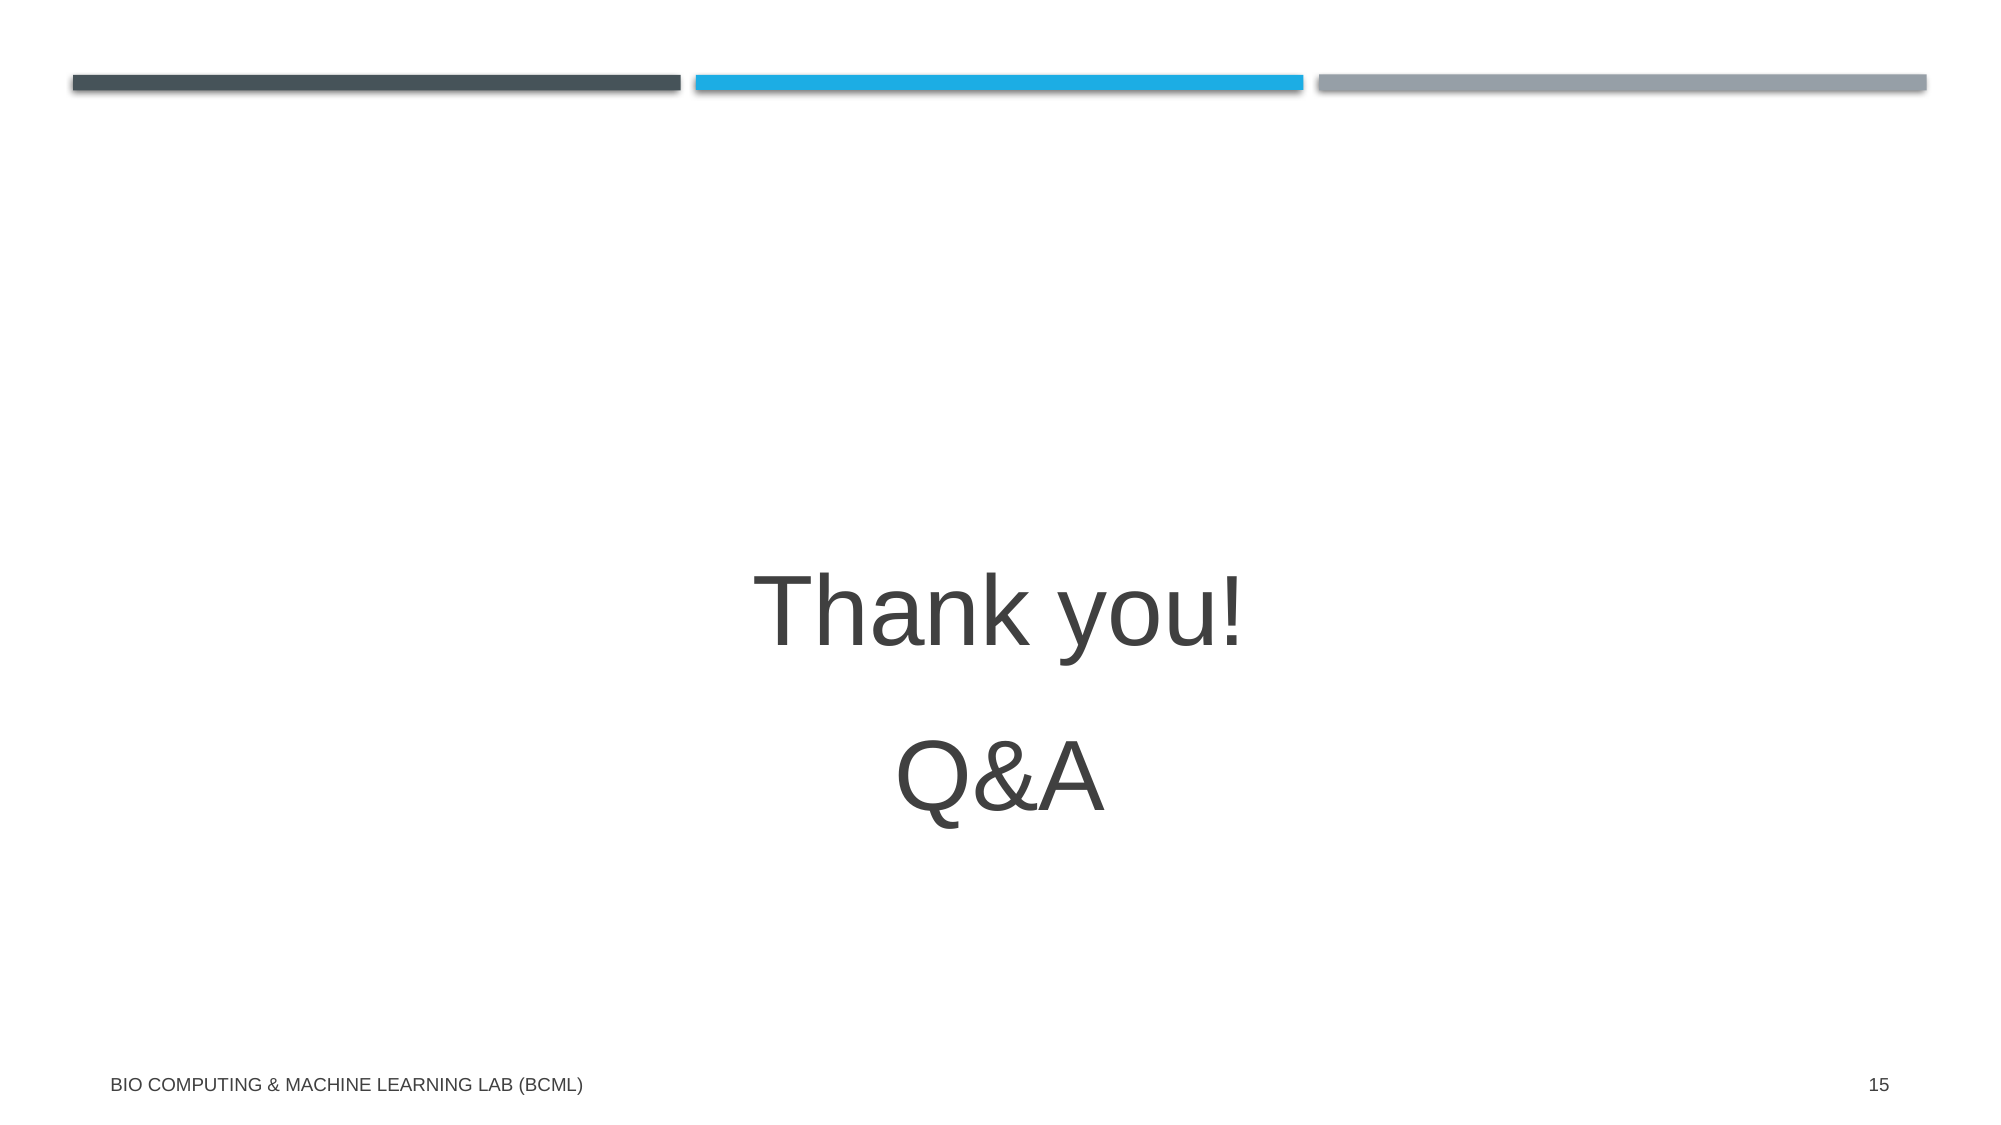

#
Thank you!
Q&A
Bio Computing & Machine Learning Lab (BCML)
15